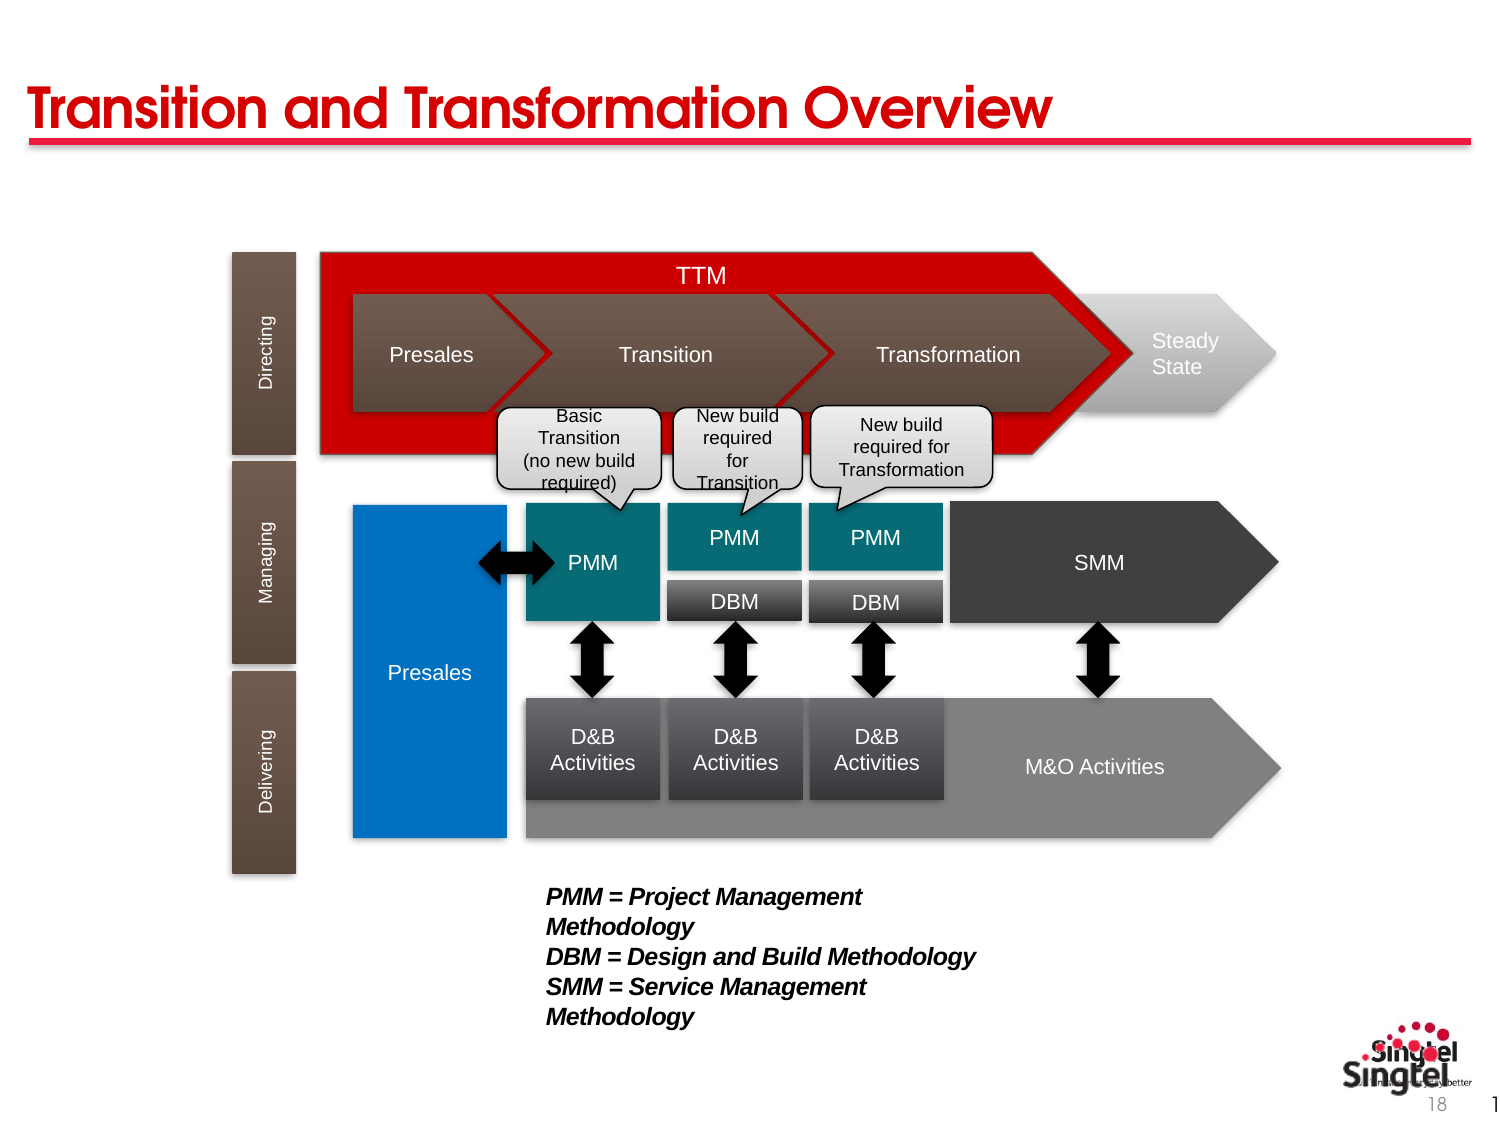

# Transition and Transformation Overview
Directing
TTM
Transition
Transformation
Presales

Steady State
New build required for Transformation
Basic Transition
(no new build required)
New build required for Transition
Managing
SMM
PMM
PMM
PMM
Presales

DBM
DBM

Delivering
D&B
Activities
D&B
Activities
D&B
Activities

M&O Activities
PMM = Project Management Methodology
DBM = Design and Build Methodology
SMM = Service Management Methodology